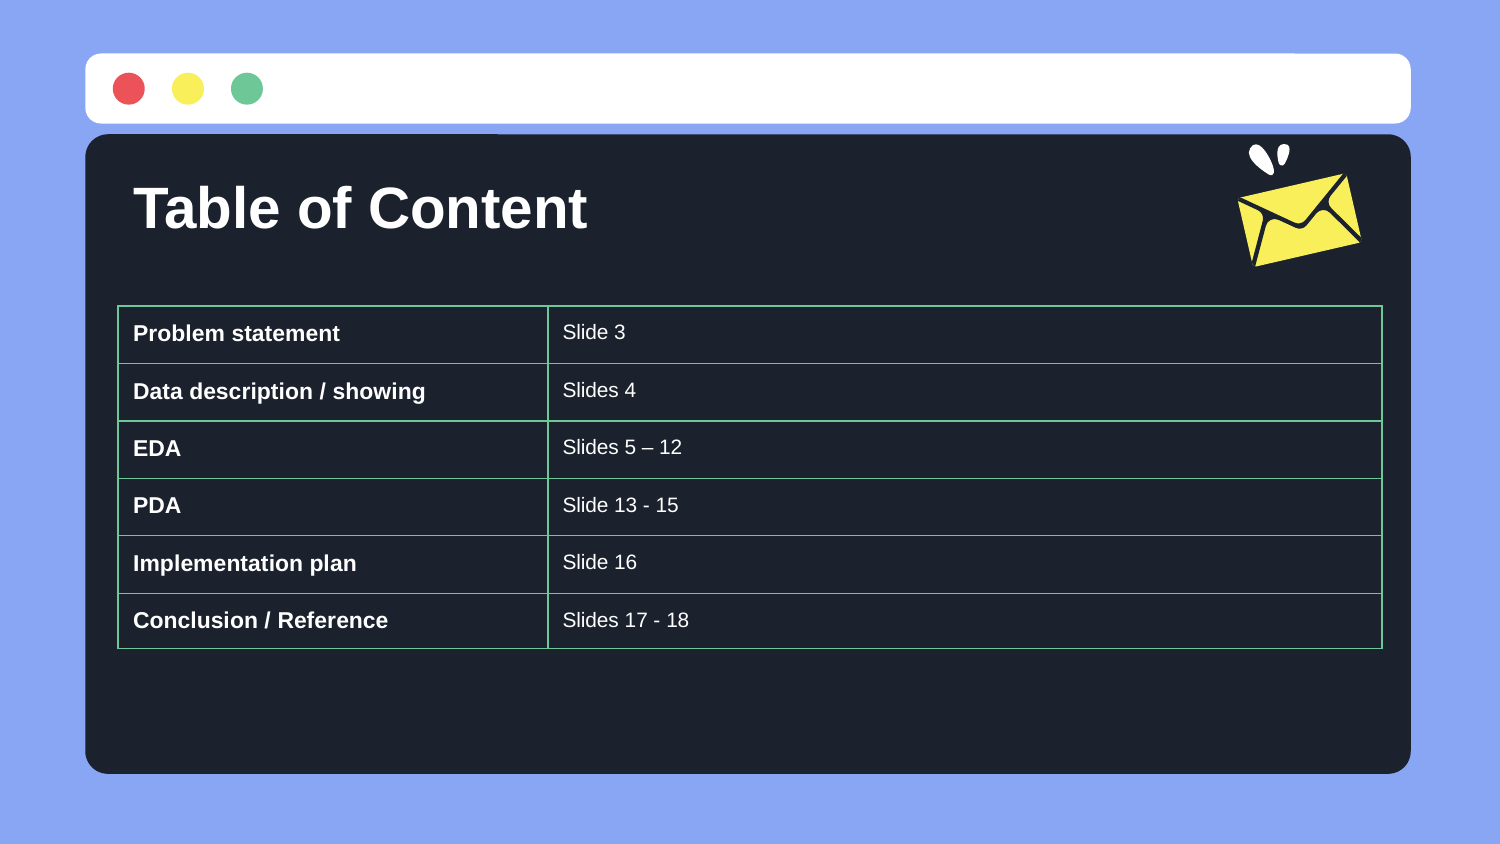

# Table of Content

| Problem statement | Slide 3 |
| --- | --- |
| Data description / showing | Slides 4 |
| EDA | Slides 5 – 12 |
| PDA | Slide 13 - 15 |
| Implementation plan | Slide 16 |
| Conclusion / Reference | Slides 17 - 18 |